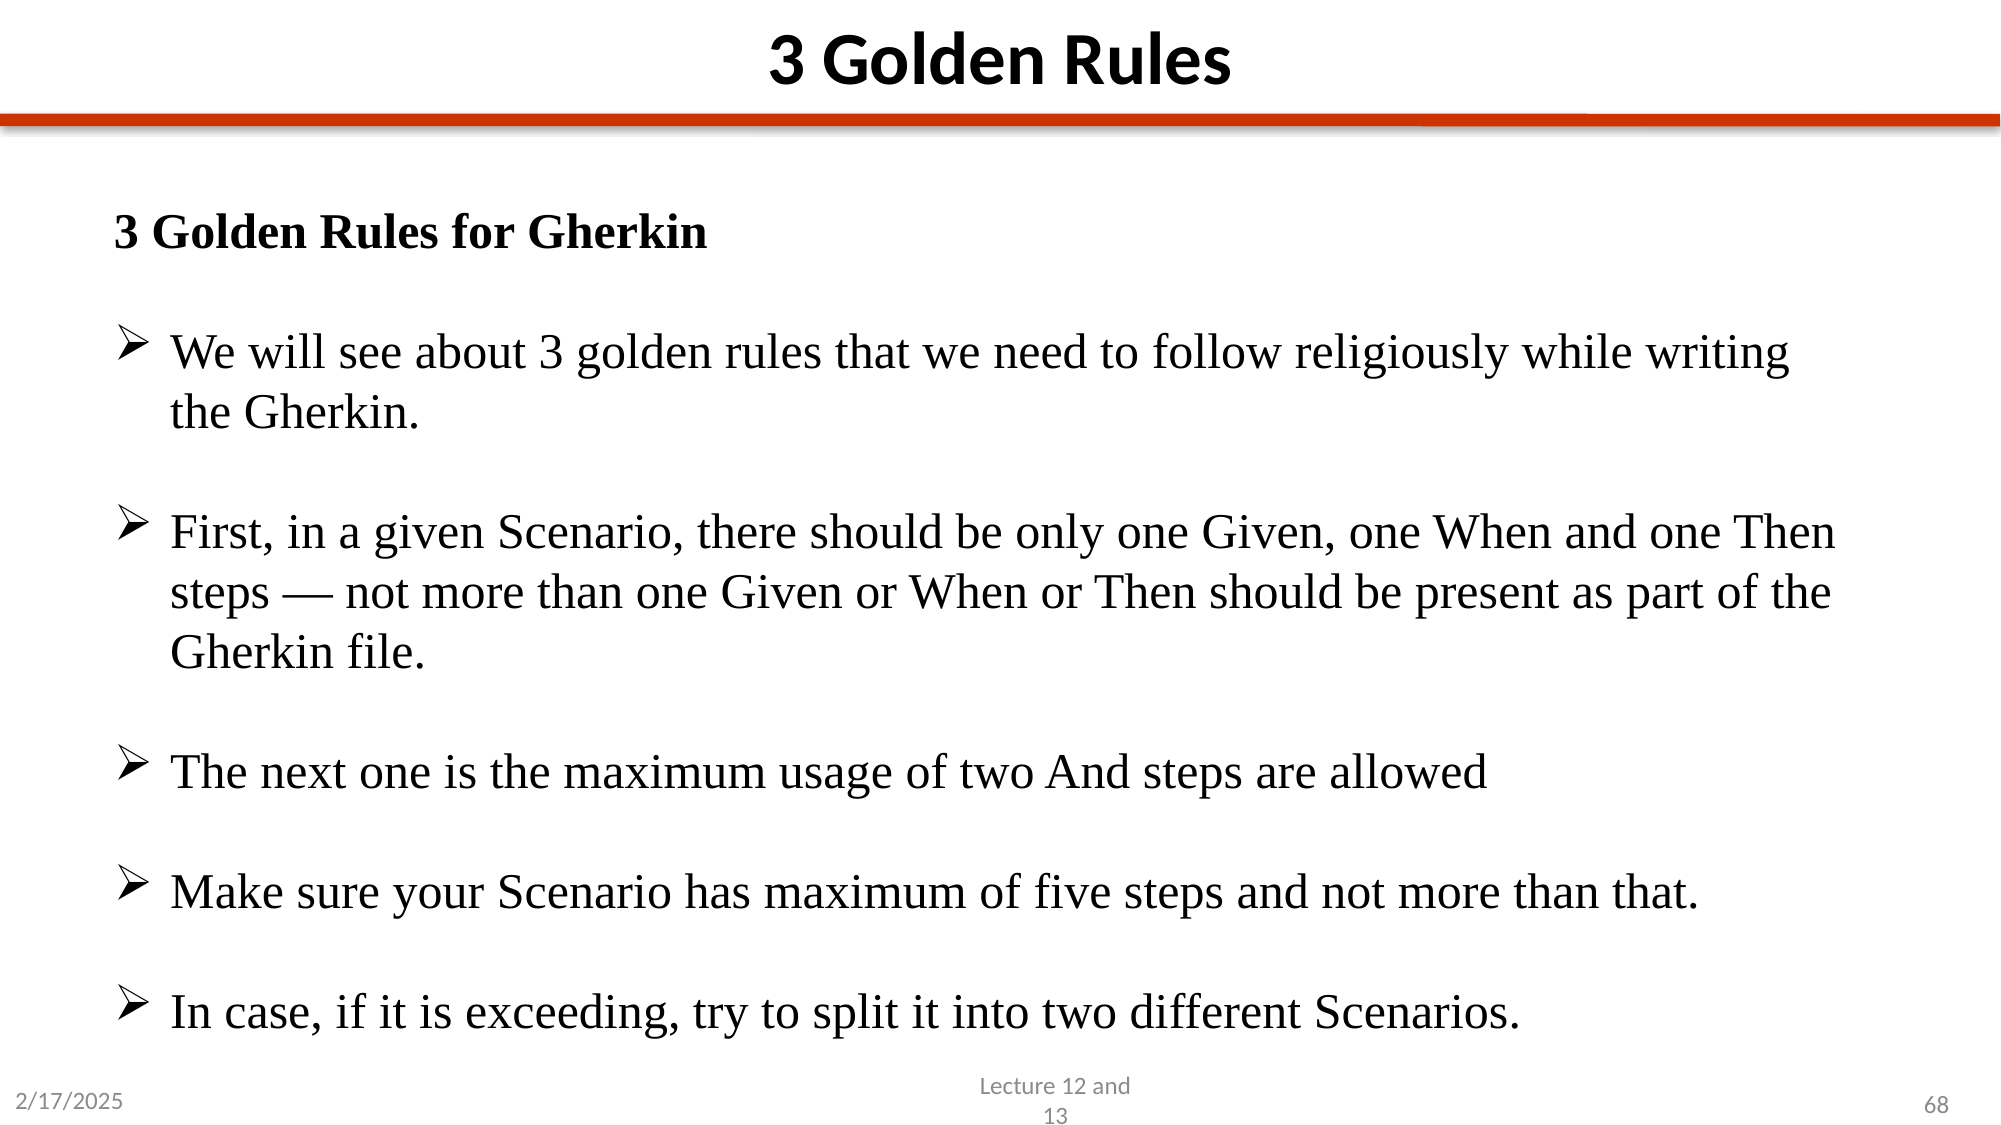

# 3 Golden Rules
3 Golden Rules for Gherkin

We will see about 3 golden rules that we need to follow religiously while writing the Gherkin.

First, in a given Scenario, there should be only one Given, one When and one Then steps — not more than one Given or When or Then should be present as part of the Gherkin file.

The next one is the maximum usage of two And steps are allowed

Make sure your Scenario has maximum of five steps and not more than that.

In case, if it is exceeding, try to split it into two different Scenarios.
2/17/2025